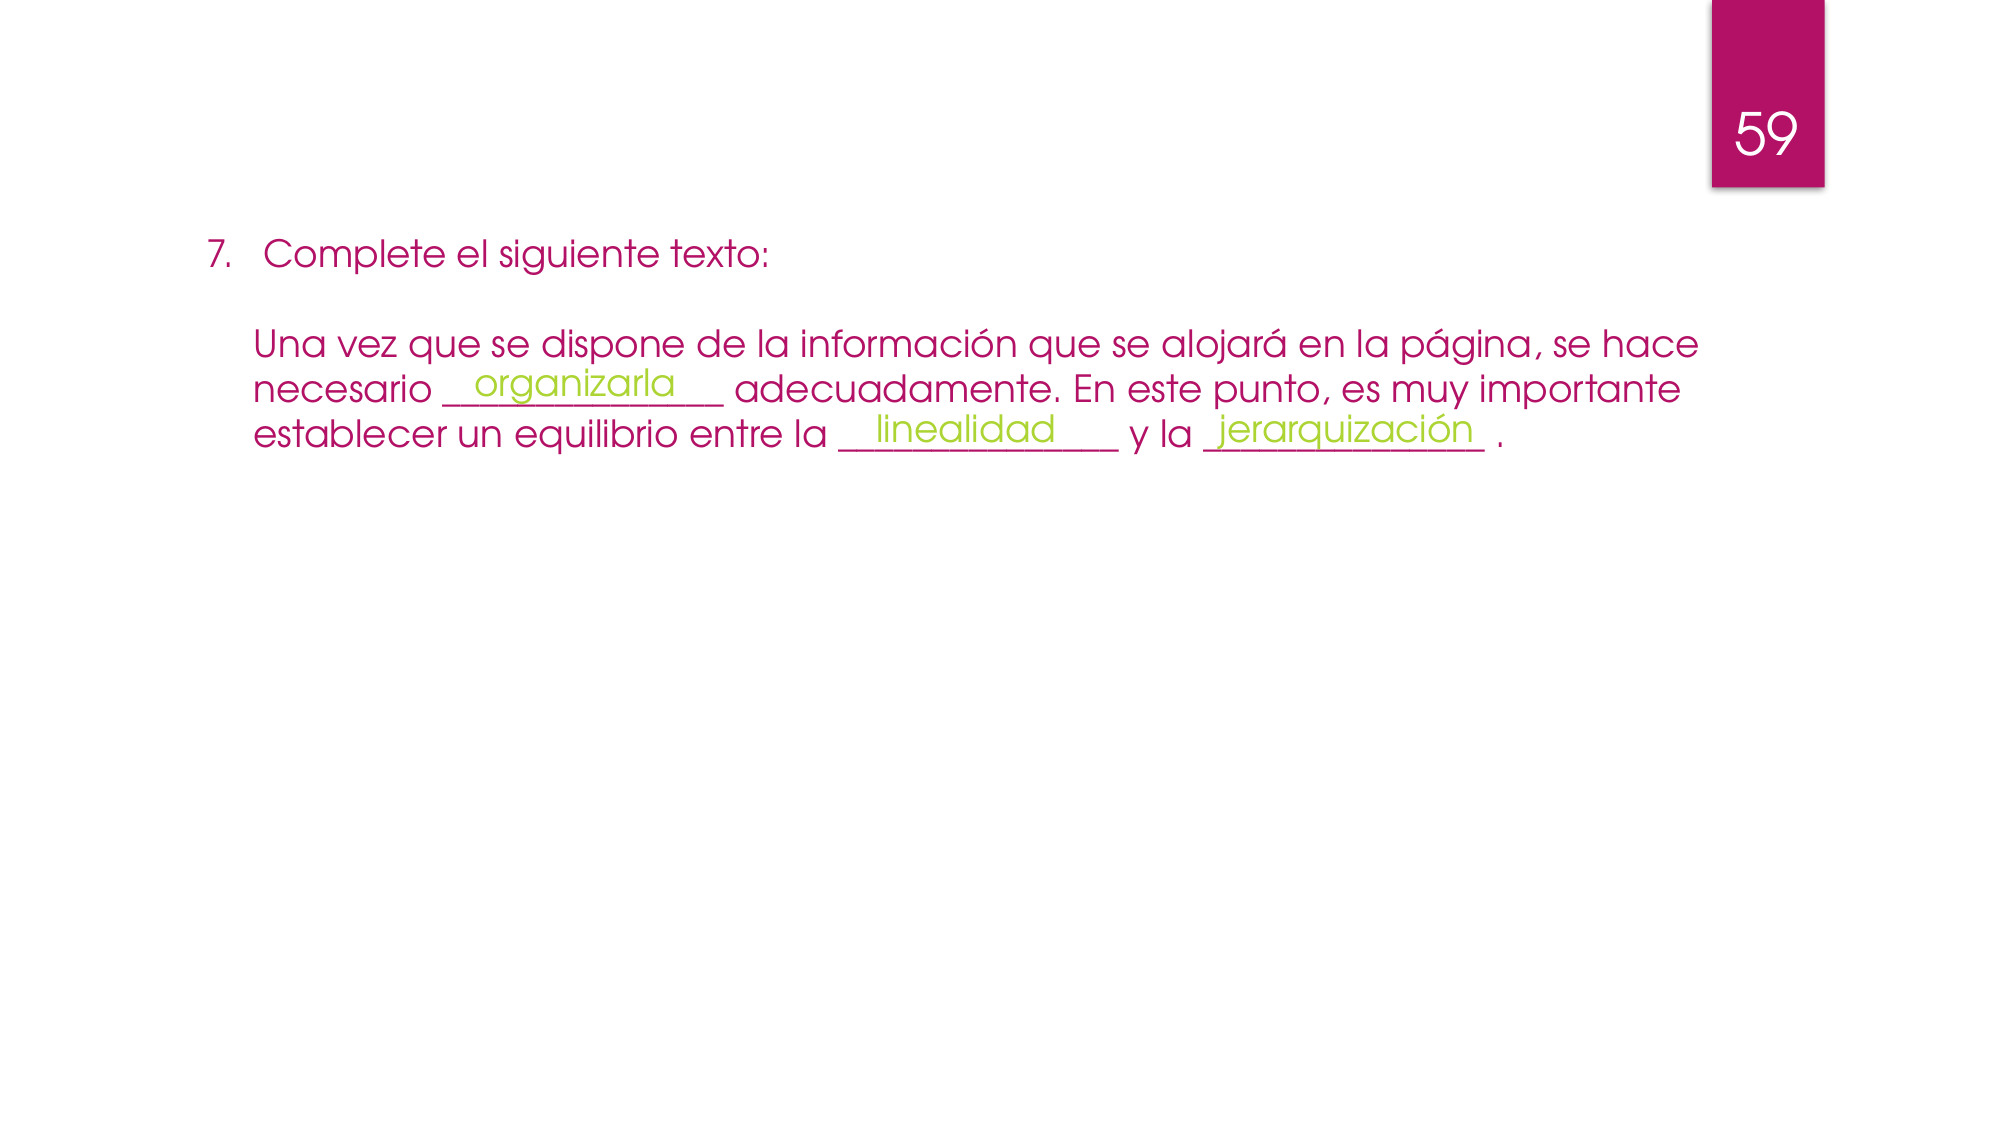

59
Complete el siguiente texto:

Una vez que se dispone de la información que se alojará en la página, se hace necesario _______________ adecuadamente. En este punto, es muy importante establecer un equilibrio entre la _______________ y la _______________ .
organizarla
linealidad
jerarquización